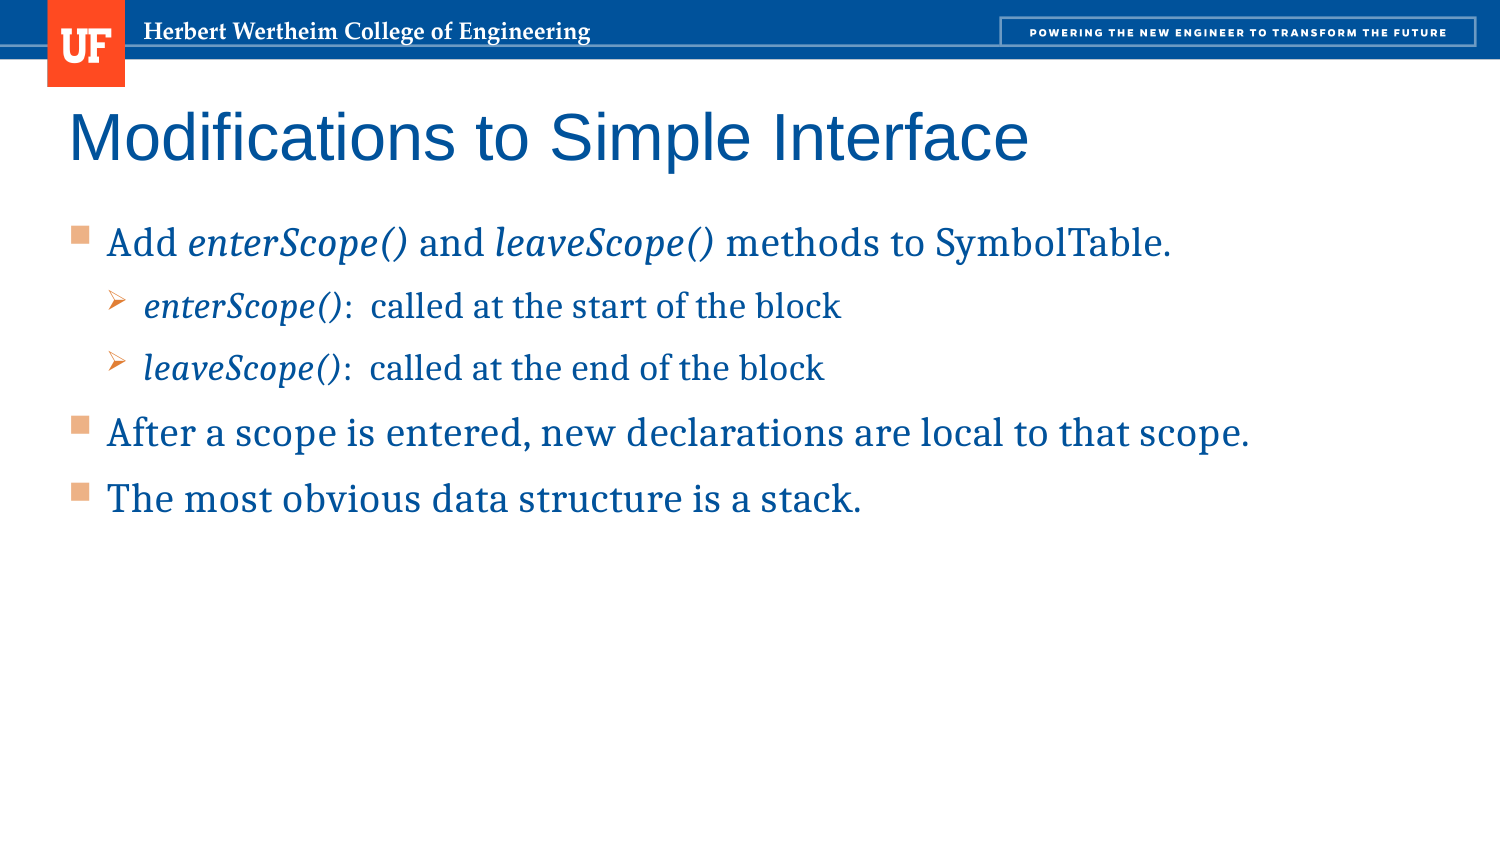

# Modifications to Simple Interface
Add enterScope() and leaveScope() methods to SymbolTable.
enterScope():  called at the start of the block
leaveScope():  called at the end of the block
After a scope is entered, new declarations are local to that scope.
The most obvious data structure is a stack.